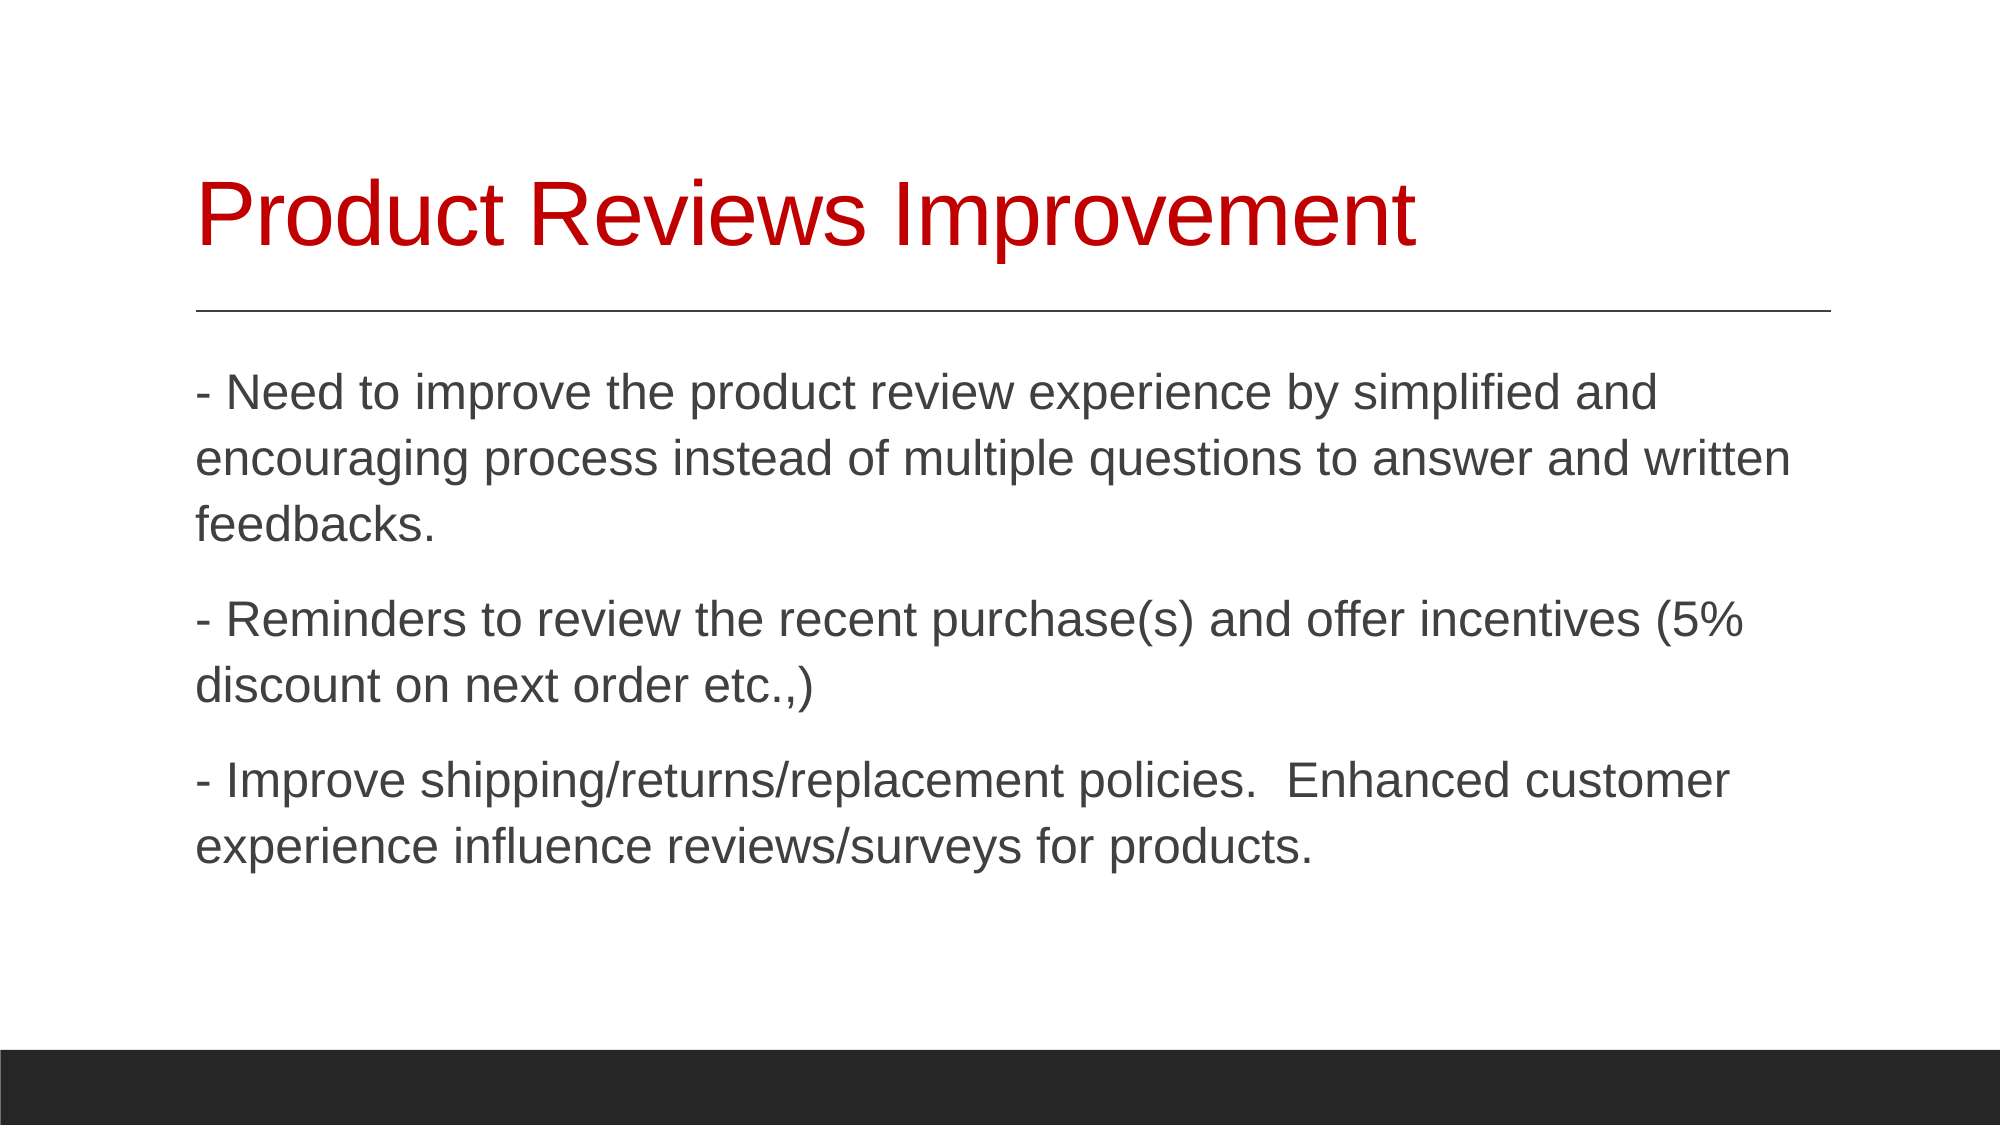

# Product Reviews Improvement
- Need to improve the product review experience by simplified and encouraging process instead of multiple questions to answer and written feedbacks.
- Reminders to review the recent purchase(s) and offer incentives (5% discount on next order etc.,)
- Improve shipping/returns/replacement policies.  Enhanced customer experience influence reviews/surveys for products.